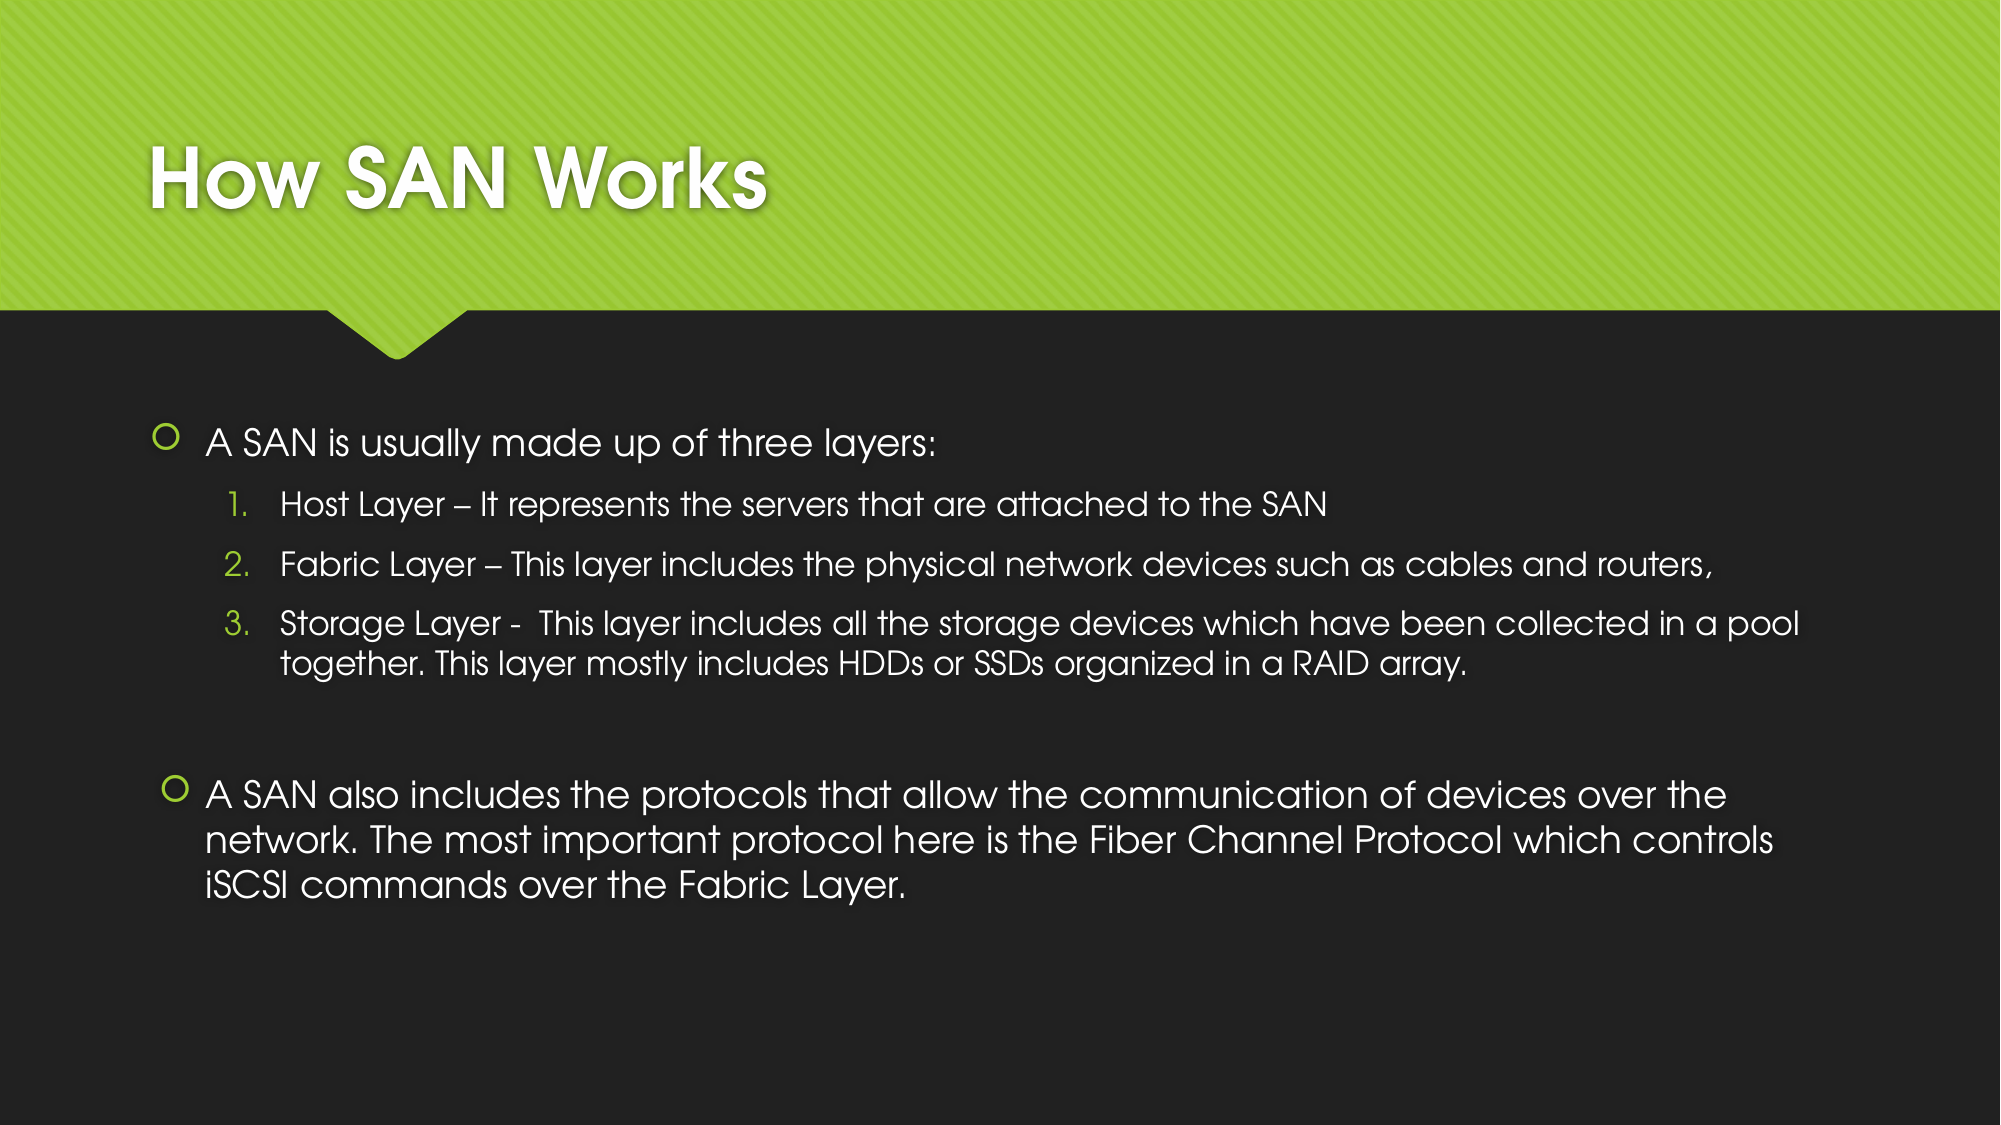

# How SAN Works
A SAN is usually made up of three layers:
Host Layer – It represents the servers that are attached to the SAN
Fabric Layer – This layer includes the physical network devices such as cables and routers,
Storage Layer -  This layer includes all the storage devices which have been collected in a pool together. This layer mostly includes HDDs or SSDs organized in a RAID array.

A SAN also includes the protocols that allow the communication of devices over the network. The most important protocol here is the Fiber Channel Protocol which controls iSCSI commands over the Fabric Layer.